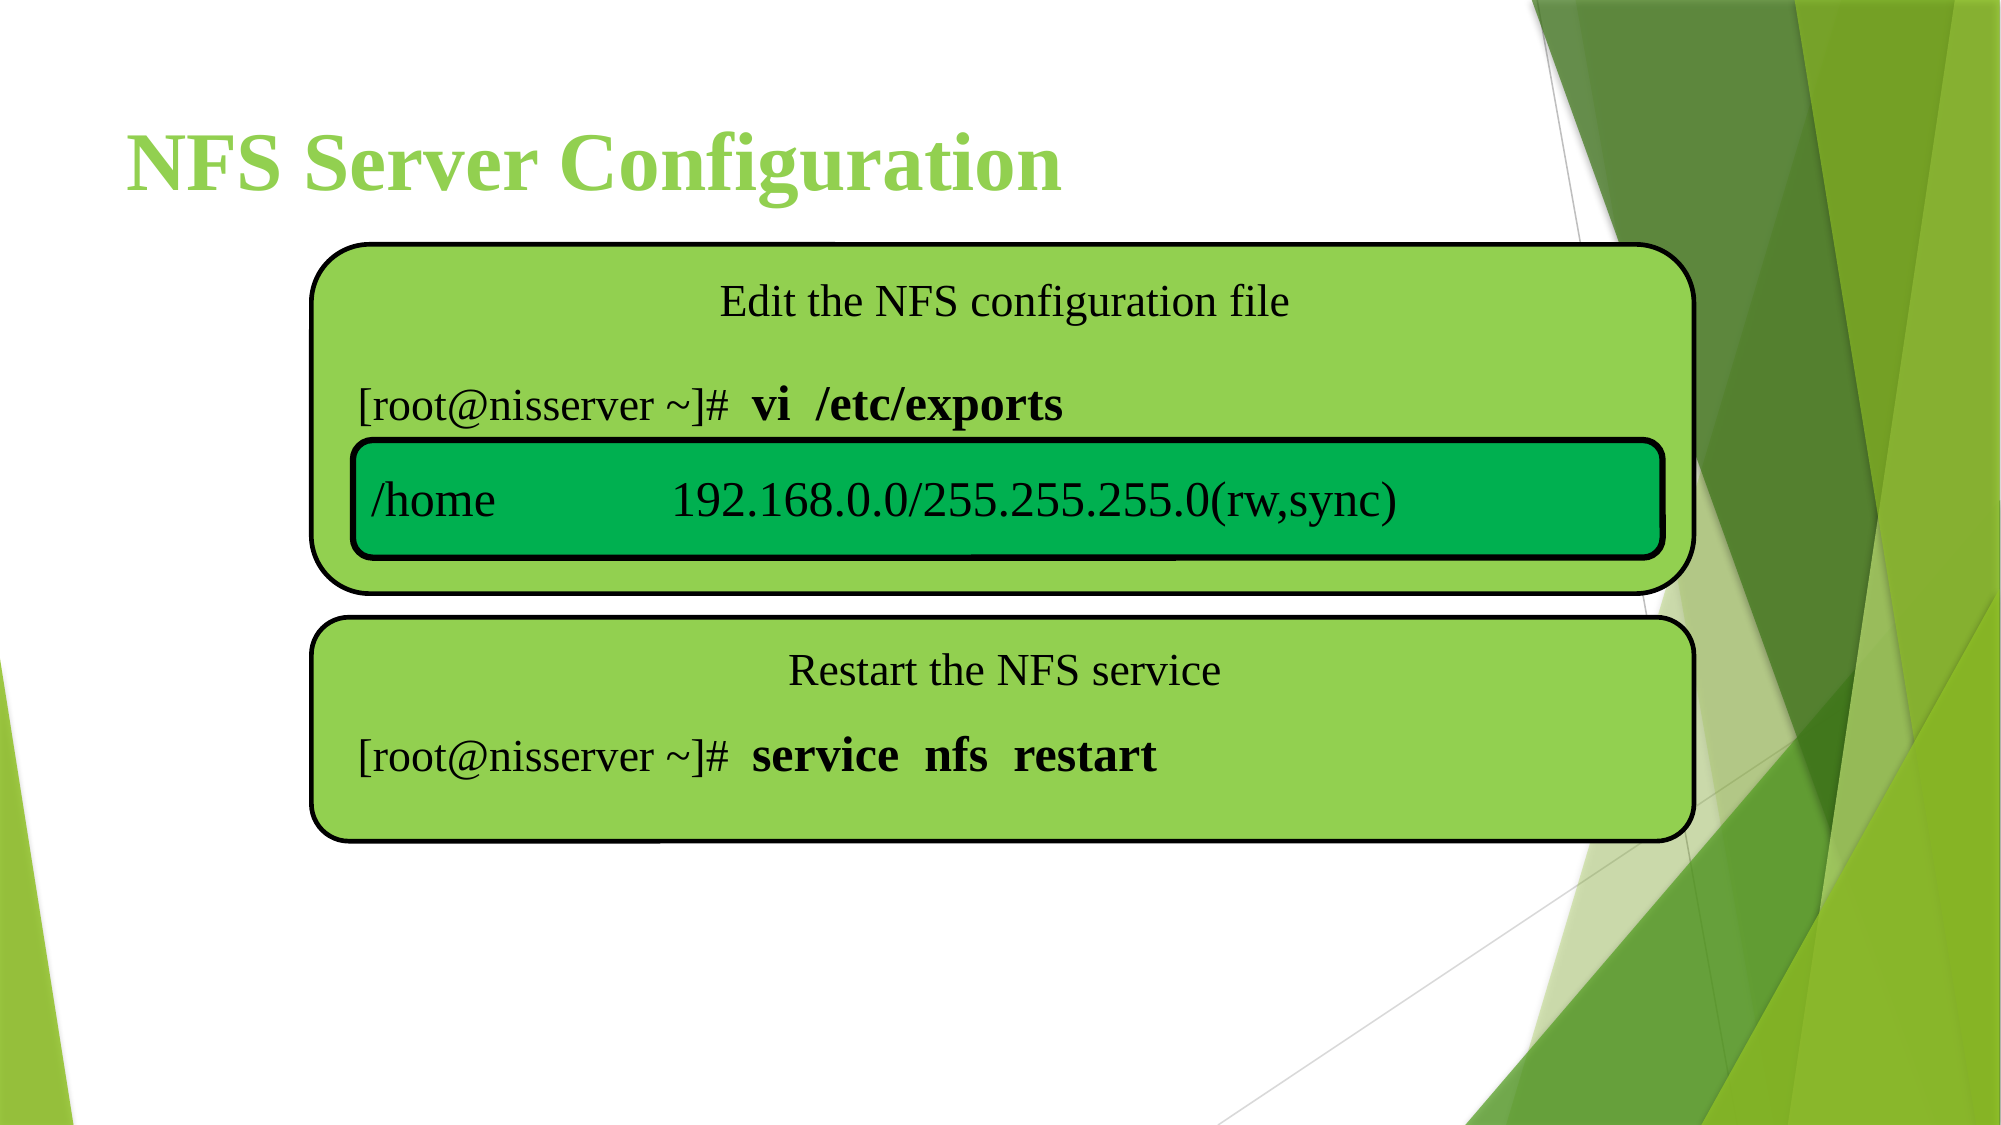

# NFS Server Configuration

Edit the NFS configuration file
[root@nisserver ~]#  vi  /etc/exports

/home		192.168.0.0/255.255.255.0(rw,sync)

Restart the NFS service
[root@nisserver ~]#  service  nfs  restart